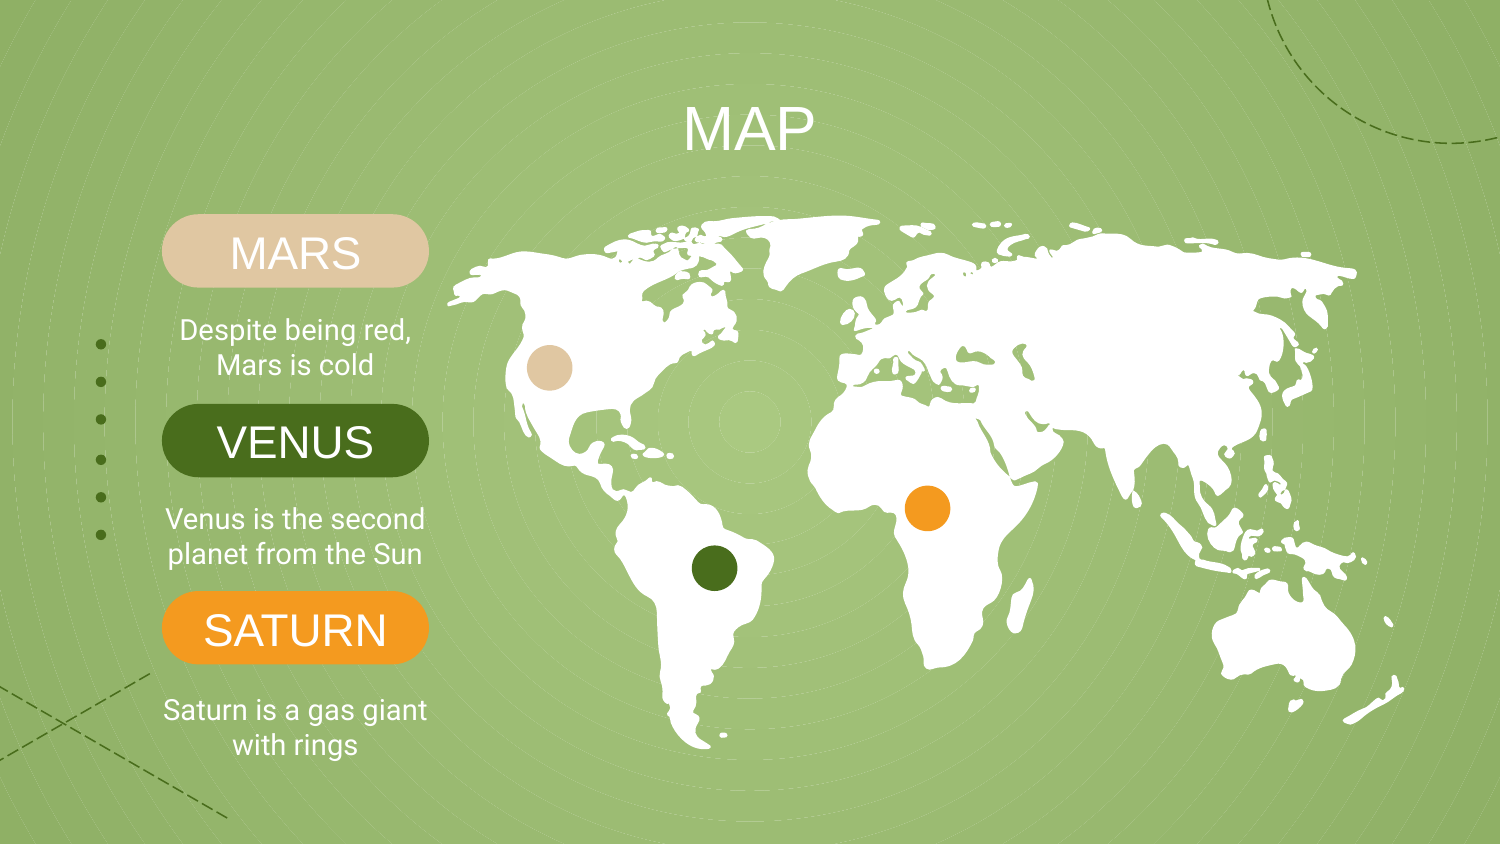

# MAP
MARS

Despite being red, Mars is cold

VENUS
Venus is the second planet from the Sun

SATURN
Saturn is a gas giant with rings